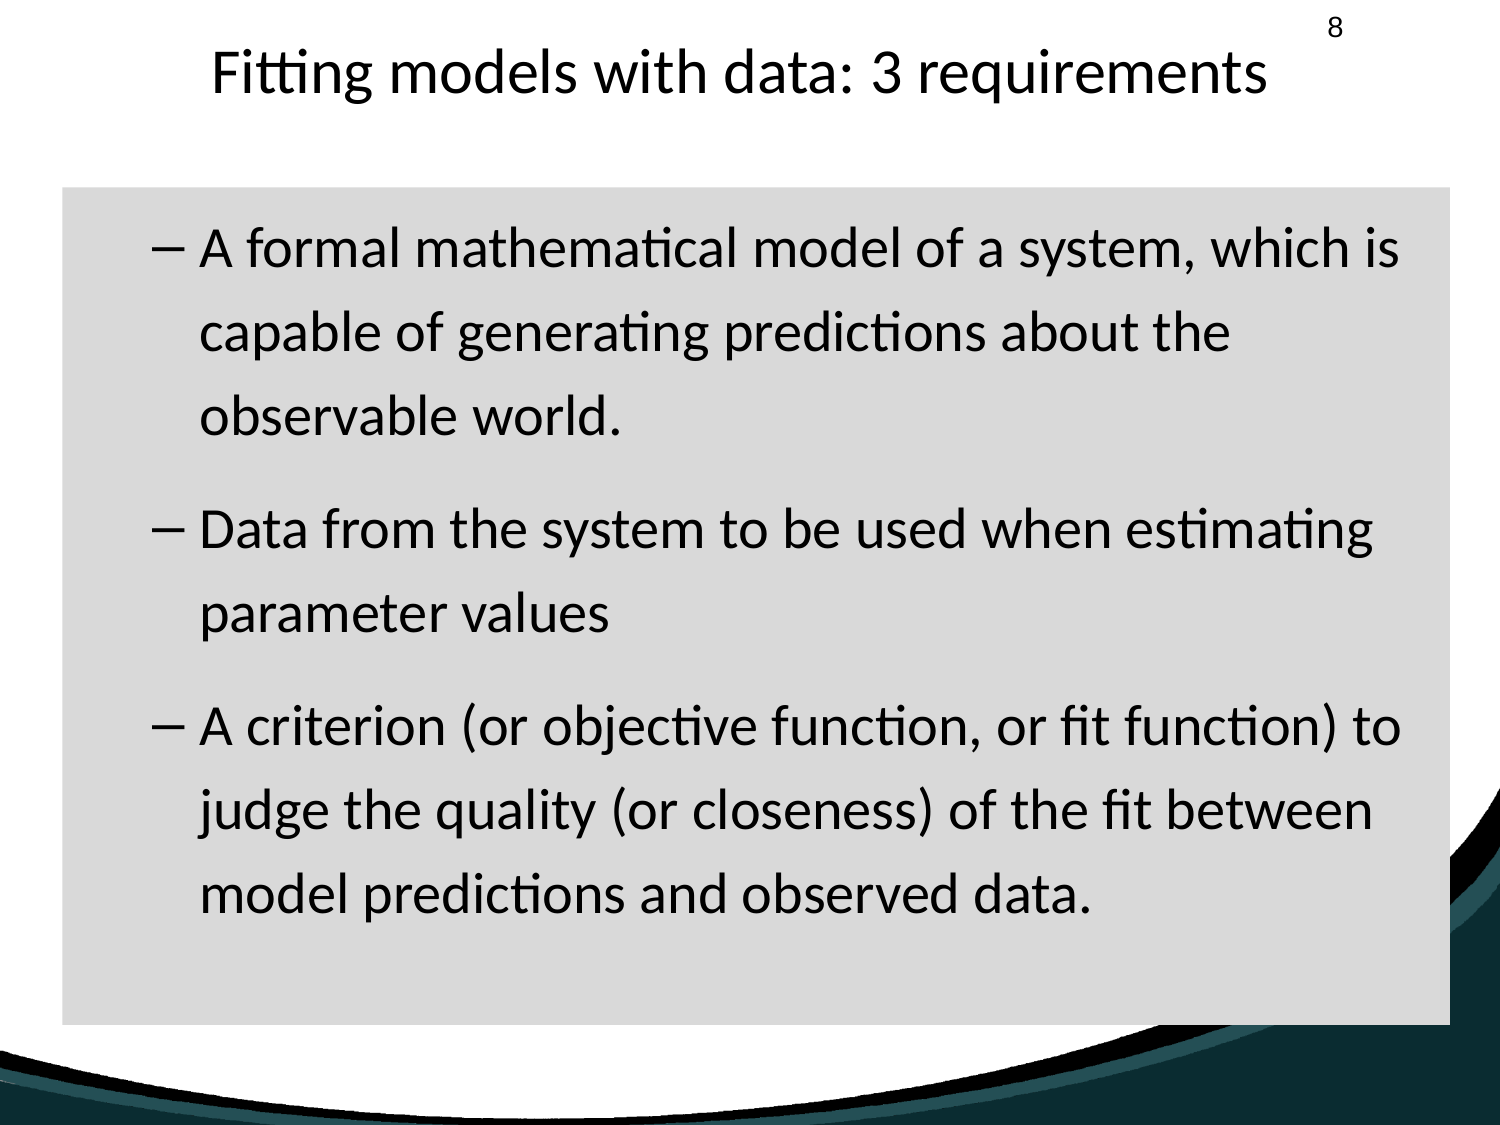

# Fitting models with data: 3 requirements
A formal mathematical model of a system, which is capable of generating predictions about the observable world.
Data from the system to be used when estimating parameter values
A criterion (or objective function, or fit function) to judge the quality (or closeness) of the fit between model predictions and observed data.